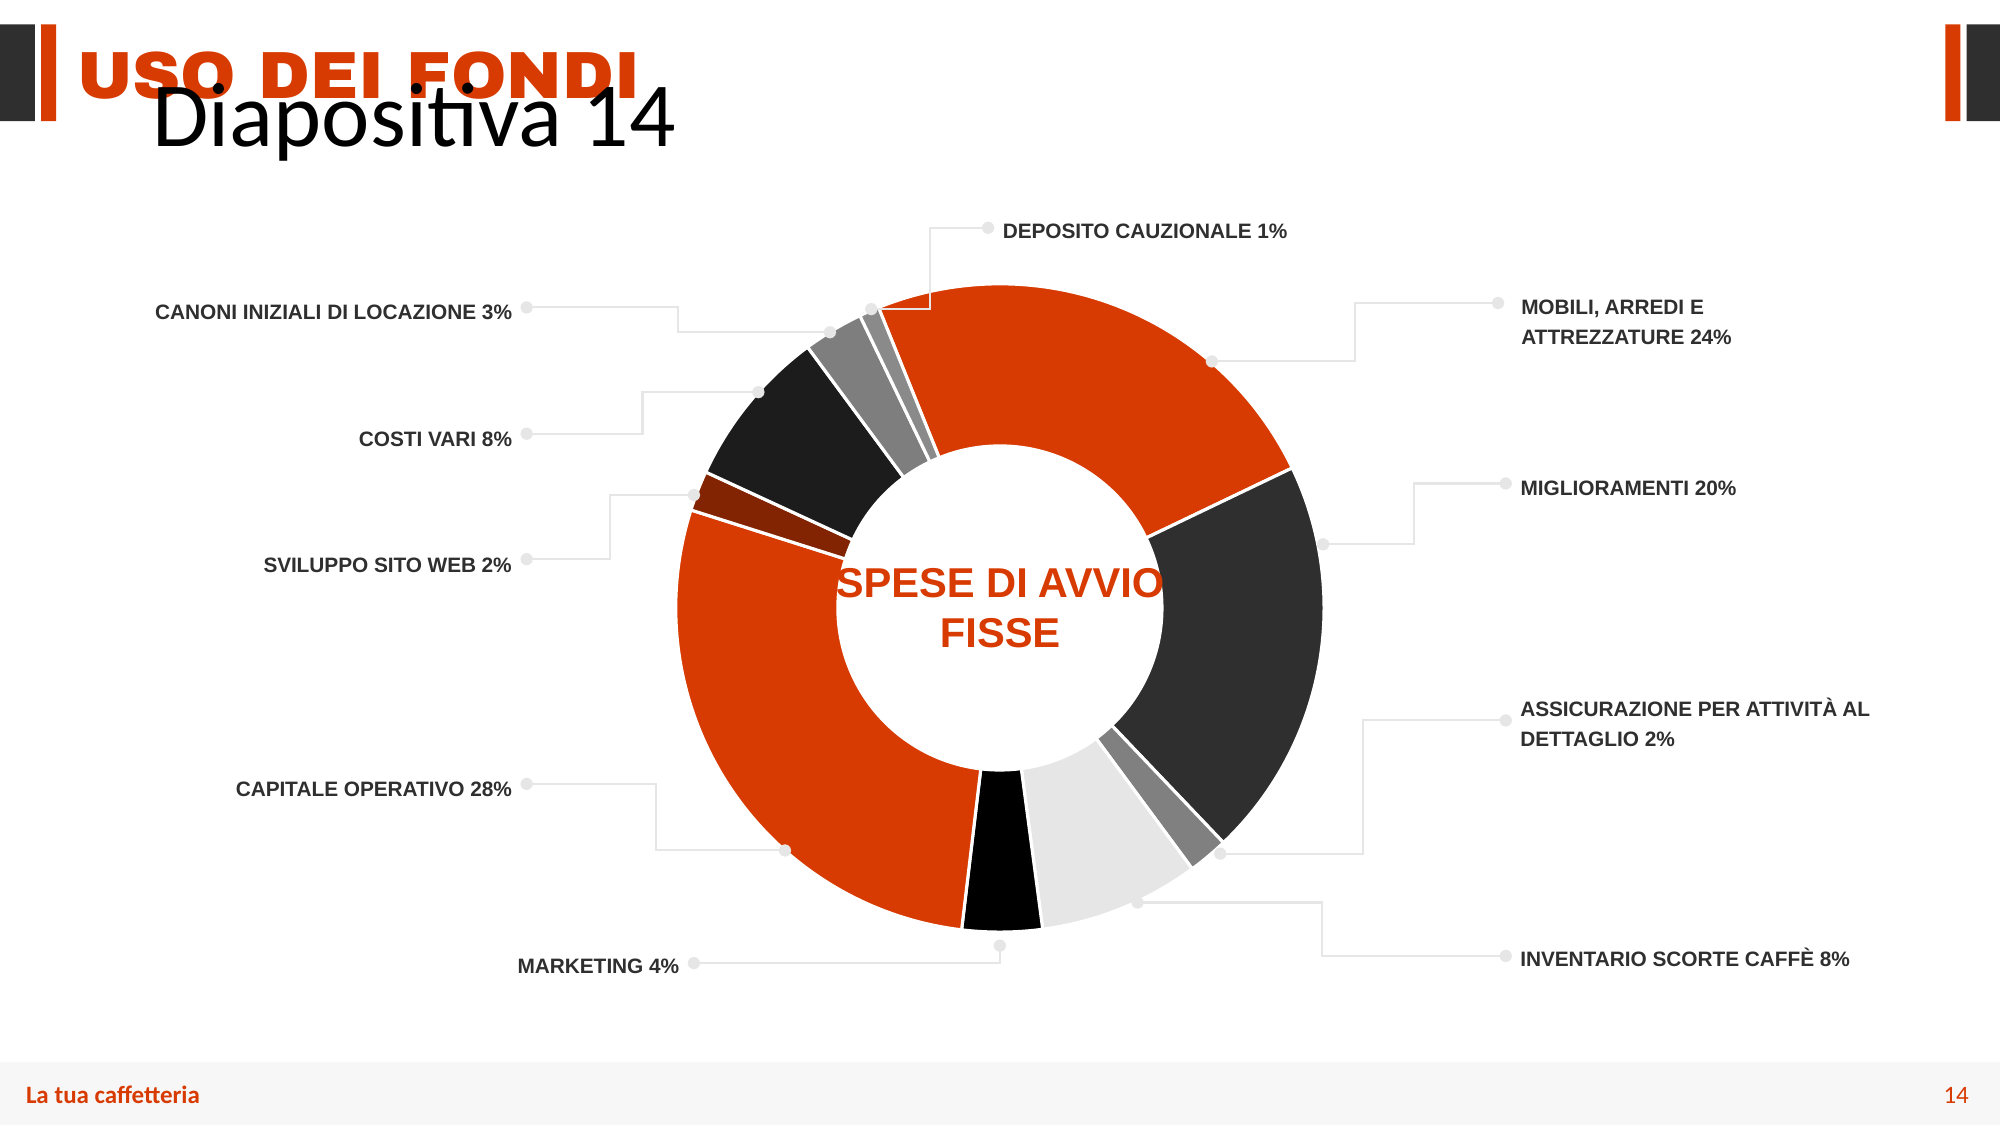

USO DEI FONDI
# Diapositiva 14
DEPOSITO CAUZIONALE 1%

### Chart

| Category | Colonna1 |
|---|---|
| MOBILI, ARREDI E ATTREZZATURE | 0.24 |
| RISTRUTTURAZIONE | 0.2 |
| ASSICURAZIONE PER ATTIVITÀ AL DETTAGLIO | 0.02 |
| INVENTARIO SCORTE BAR | 0.08 |
| MARKETING | 0.04 |
| CAPITALE OPERATIVO | 0.28 |
| SVILUPPO SITO WEB | 0.02 |
| COSTI VARI | 0.08 |
| CANONI INIZIALI DI LOCAZIONE | 0.03 |
| DEPOSITO CAUZIONALE | 0.01 |
MOBILI, ARREDI E ATTREZZATURE 24%
CANONI INIZIALI DI LOCAZIONE 3%
COSTI VARI 8%
MIGLIORAMENTI 20%
SVILUPPO SITO WEB 2%
SPESE DI AVVIO FISSE
ASSICURAZIONE PER ATTIVITÀ AL DETTAGLIO 2%
CAPITALE OPERATIVO 28%
INVENTARIO SCORTE CAFFÈ 8%
MARKETING 4%